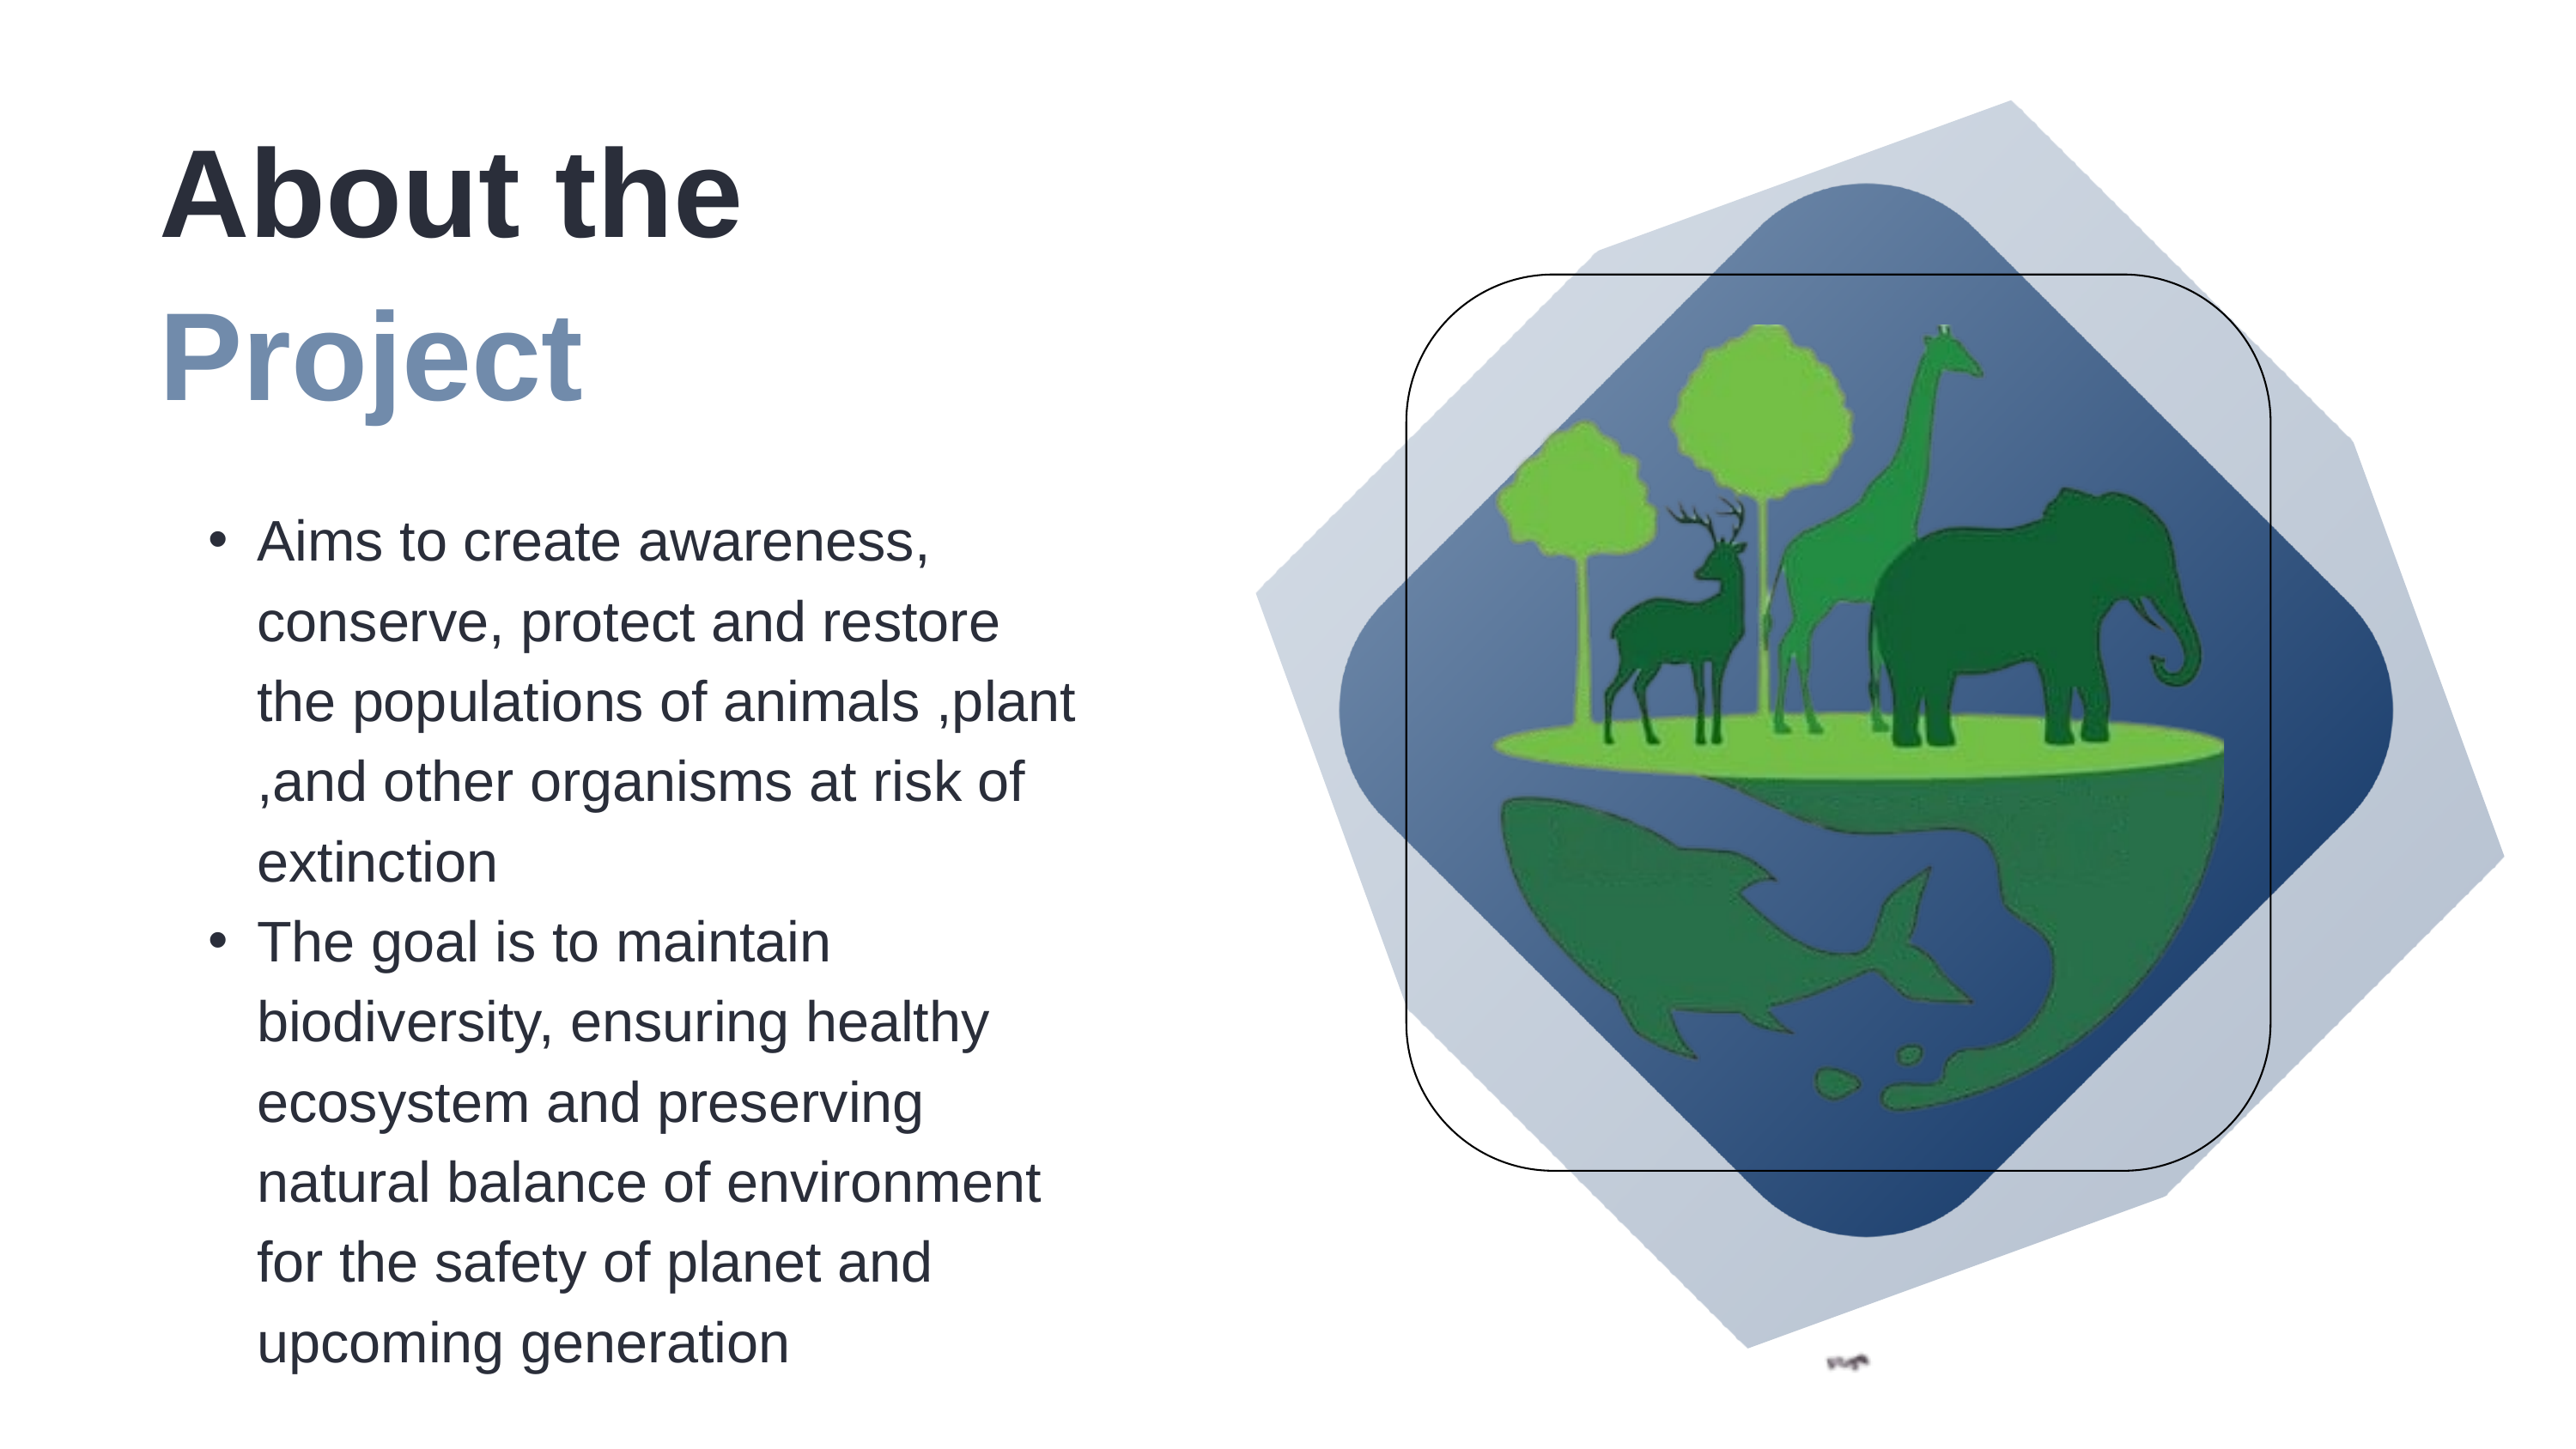

About the Project
Aims to create awareness, conserve, protect and restore the populations of animals ,plant ,and other organisms at risk of extinction
The goal is to maintain biodiversity, ensuring healthy ecosystem and preserving natural balance of environment for the safety of planet and upcoming generation